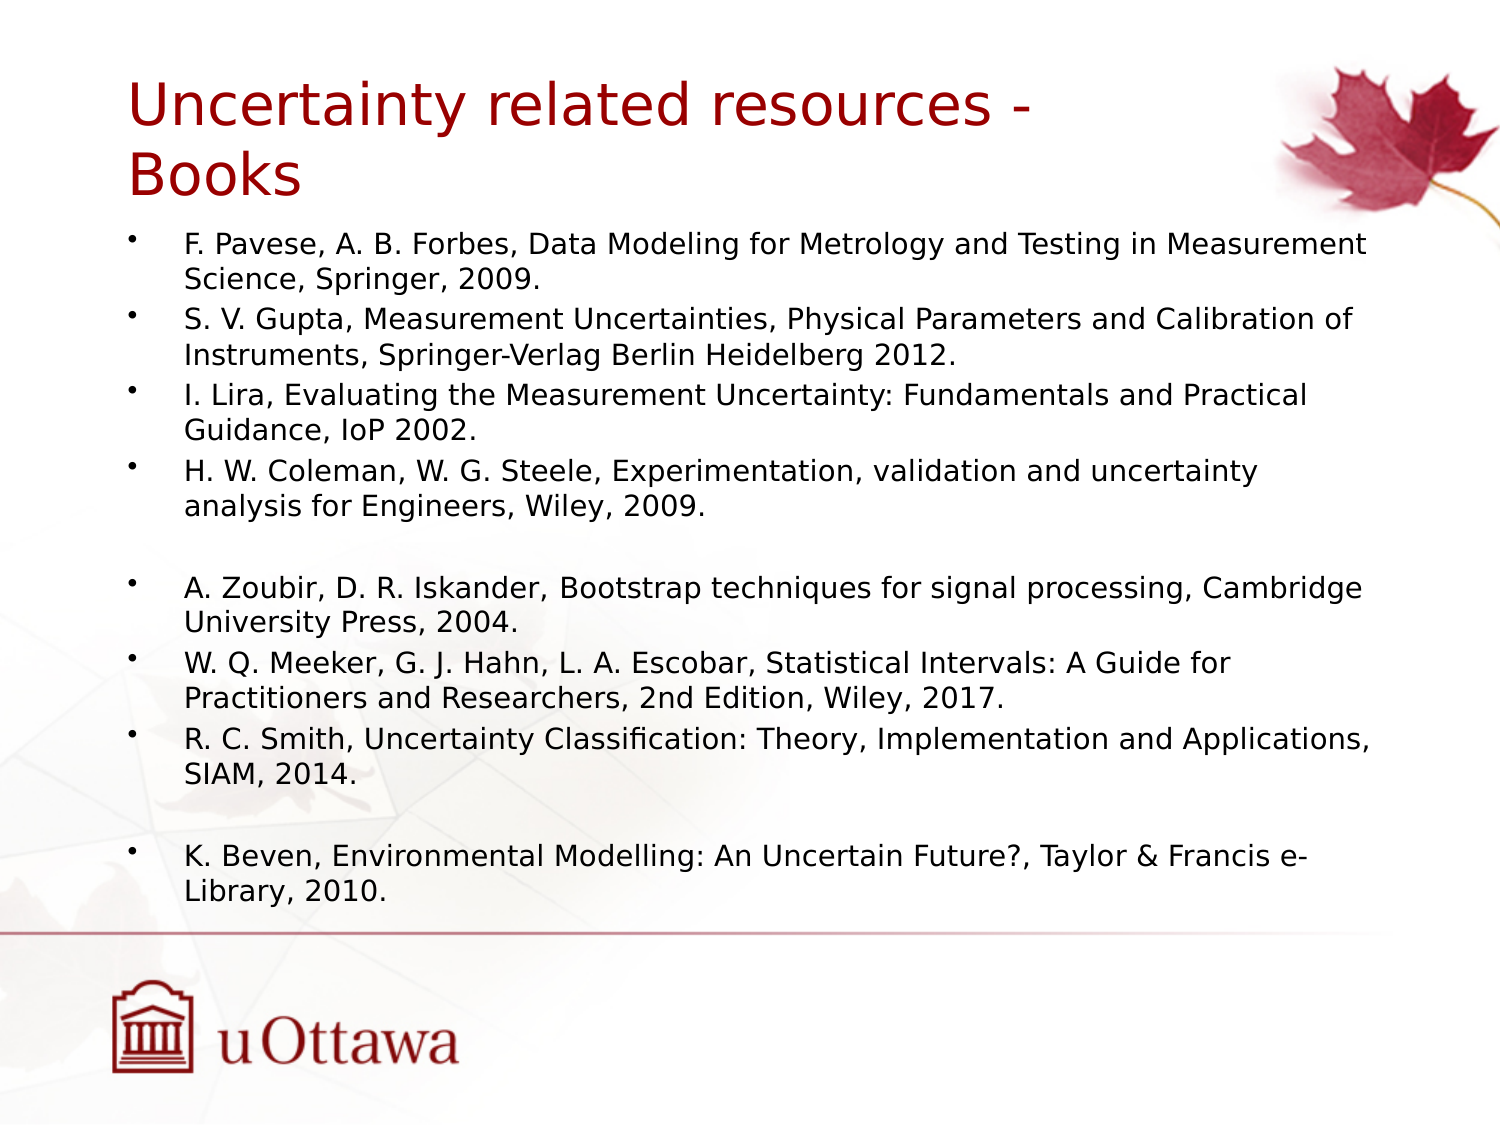

# Uncertainty related resources - Books
F. Pavese, A. B. Forbes, Data Modeling for Metrology and Testing in Measurement Science, Springer, 2009.
S. V. Gupta, Measurement Uncertainties, Physical Parameters and Calibration of Instruments, Springer-Verlag Berlin Heidelberg 2012.
I. Lira, Evaluating the Measurement Uncertainty: Fundamentals and Practical Guidance, IoP 2002.
H. W. Coleman, W. G. Steele, Experimentation, validation and uncertainty analysis for Engineers, Wiley, 2009.

A. Zoubir, D. R. Iskander, Bootstrap techniques for signal processing, Cambridge University Press, 2004.
W. Q. Meeker, G. J. Hahn, L. A. Escobar, Statistical Intervals: A Guide for Practitioners and Researchers, 2nd Edition, Wiley, 2017.
R. C. Smith, Uncertainty Classification: Theory, Implementation and Applications, SIAM, 2014.

K. Beven, Environmental Modelling: An Uncertain Future?, Taylor & Francis e-Library, 2010.